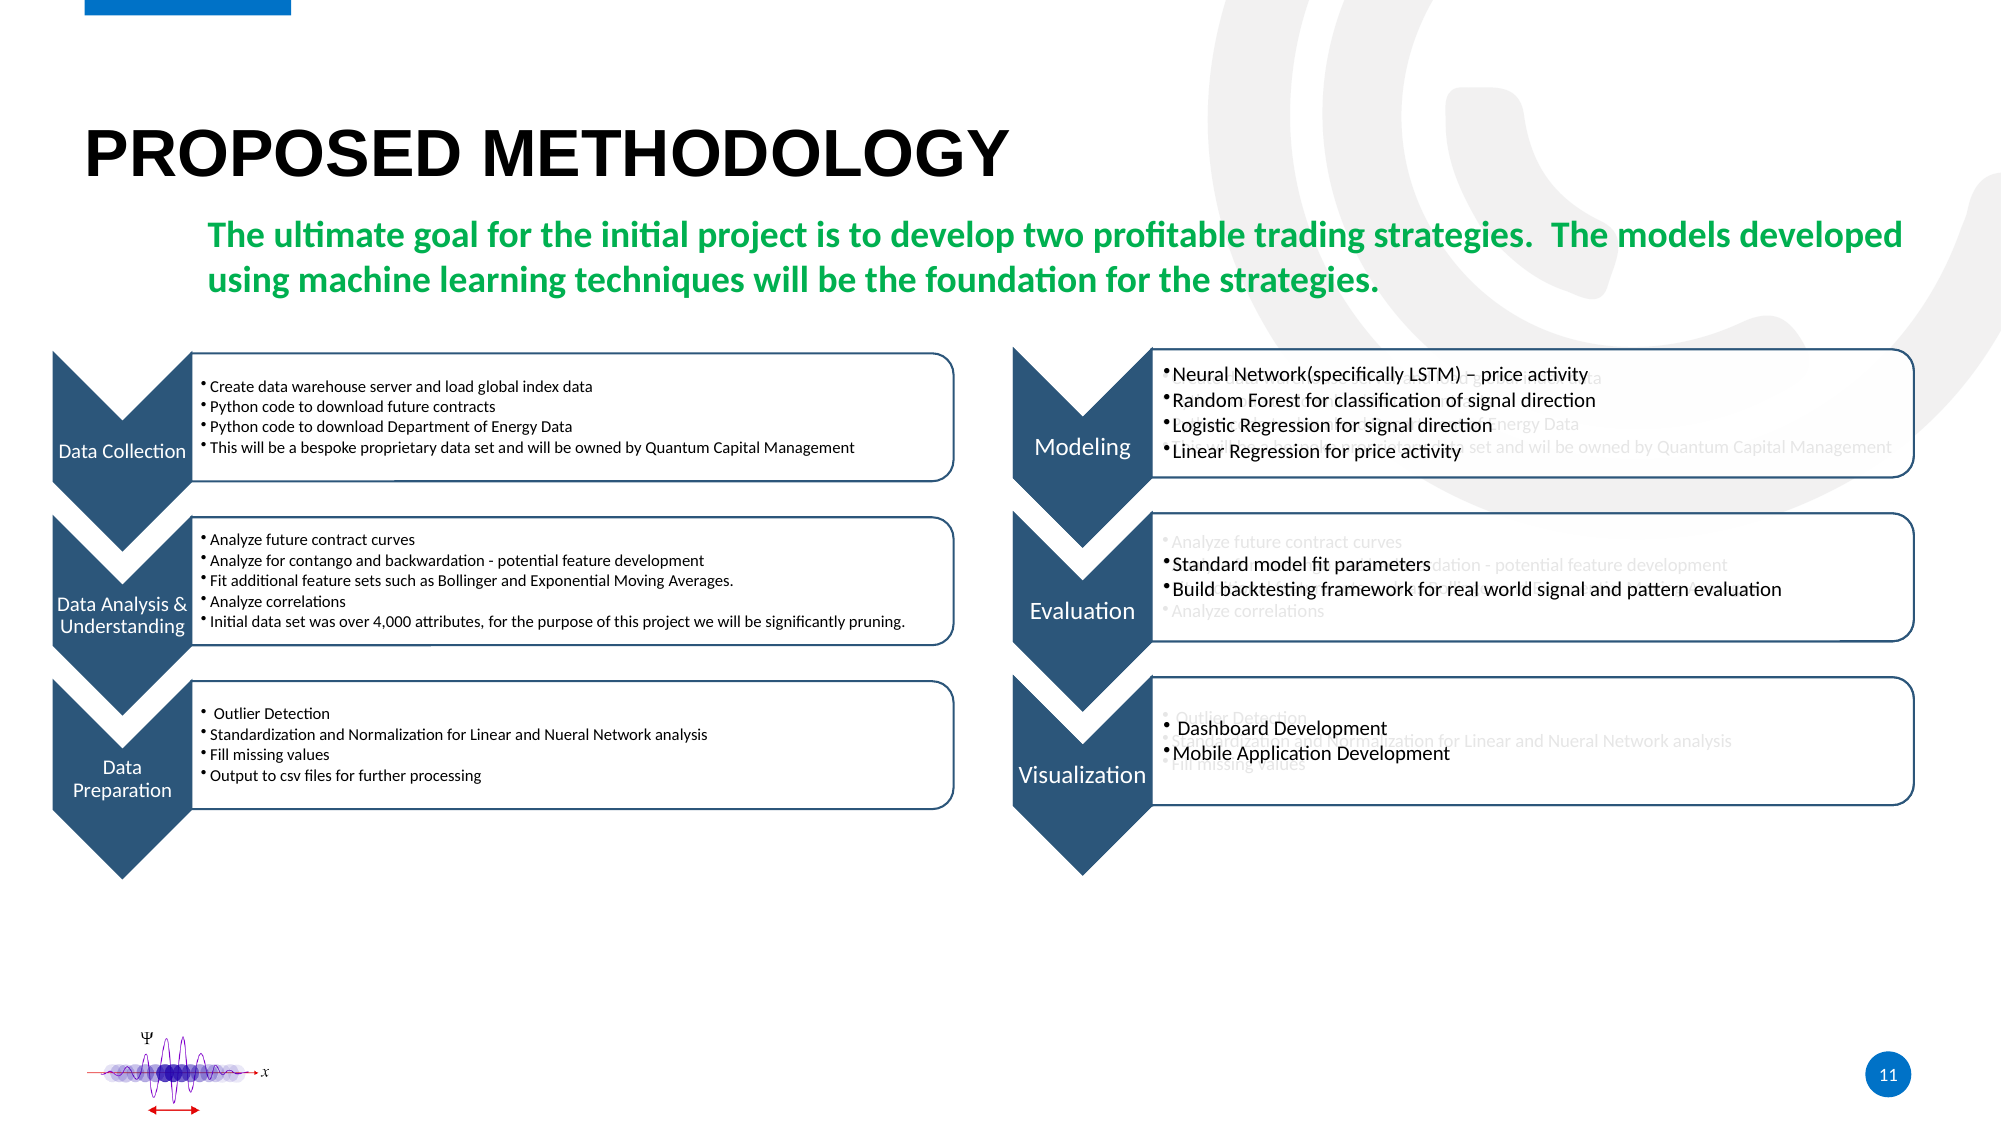

# Proposed Methodology
The ultimate goal for the initial project is to develop two profitable trading strategies.  The models developed using machine learning techniques will be the foundation for the strategies.
Data Collection
Create data warehouse server and load global index data
Python code to download future contracts
Python code to download Department of Energy Data
This will be a bespoke proprietary data set and wil be owned by Quantum Capital Management
Data Analysis & Understanding
Analyze future contract curves
Analyze for contango and backwardation - potential feature development
Fit additional feature sets such as Bollinger and Exponential Moving Averages.
Analyze correlations
Data Preparation
 Outlier Detection
Standardization and Normalization for Linear and Nueral Network analysis
Fill missing values
Modeling
Neural Network(specifically LSTM) – price activity
Random Forest for classification of signal direction
Logistic Regression for signal direction
Linear Regression for price activity
Evaluation
Standard model fit parameters
Build backtesting framework for real world signal and pattern evaluation
Visualization
 Dashboard Development
Mobile Application Development

Data Collection
Create data warehouse server and load global index data
Python code to download future contracts
Python code to download Department of Energy Data
This will be a bespoke proprietary data set and will be owned by Quantum Capital Management
Data Analysis & Understanding
Analyze future contract curves
Analyze for contango and backwardation - potential feature development
Fit additional feature sets such as Bollinger and Exponential Moving Averages.
Analyze correlations
Initial data set was over 4,000 attributes, for the purpose of this project we will be significantly pruning.
Data Preparation
 Outlier Detection
Standardization and Normalization for Linear and Nueral Network analysis
Fill missing values
Output to csv files for further processing

11